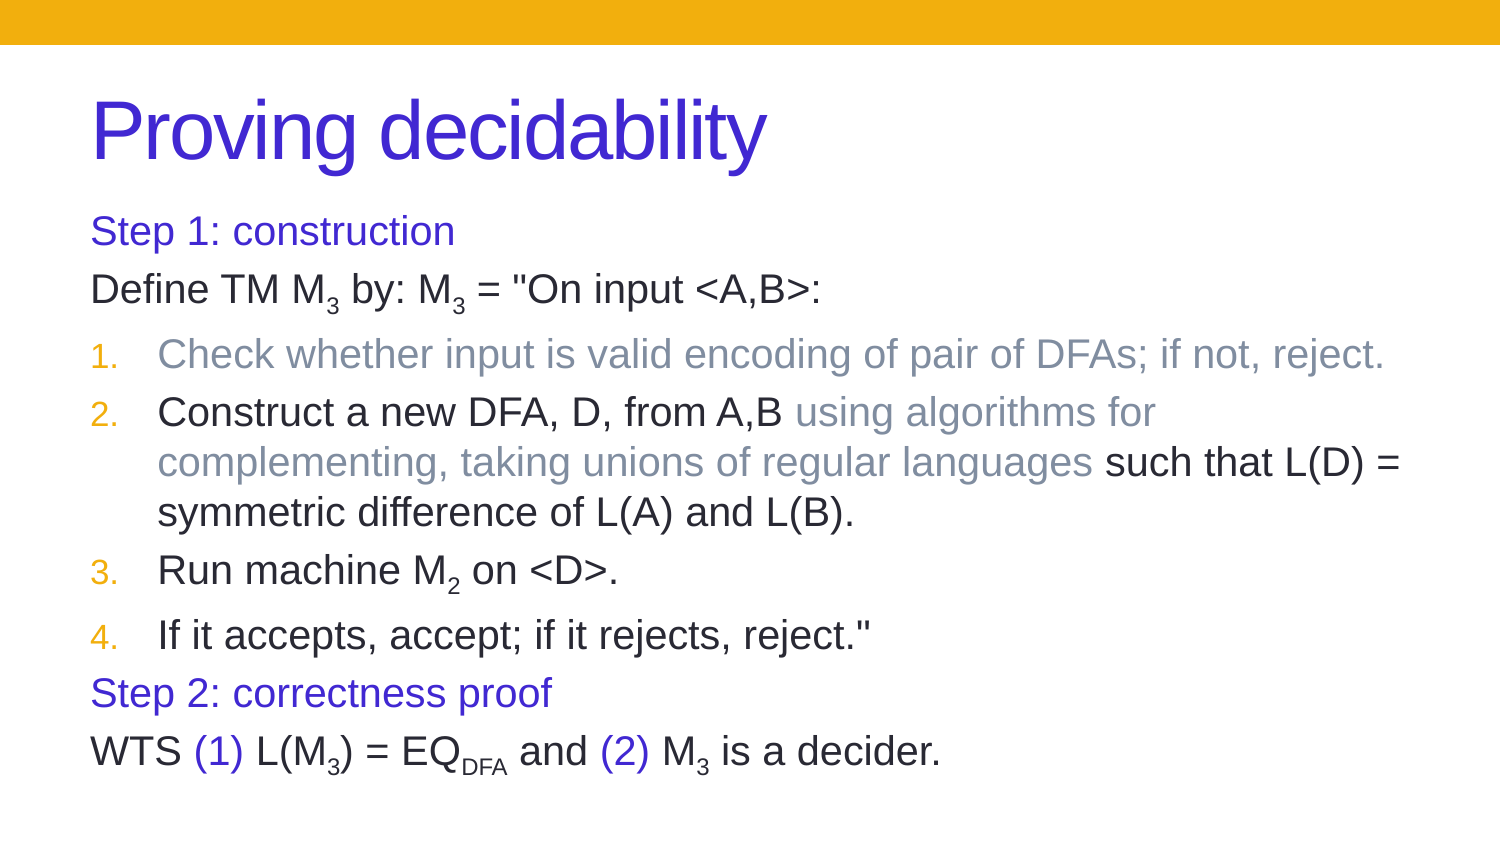

# Proving decidability
Step 1: construction
Define TM M3 by: M3 = "On input <A,B>:
Check whether input is valid encoding of pair of DFAs; if not, reject.
Construct a new DFA, D, from A,B using algorithms for complementing, taking unions of regular languages such that L(D) = symmetric difference of L(A) and L(B).
Run machine M2 on <D>.
If it accepts, accept; if it rejects, reject."
Step 2: correctness proof
WTS (1) L(M3) = EQDFA and (2) M3 is a decider.